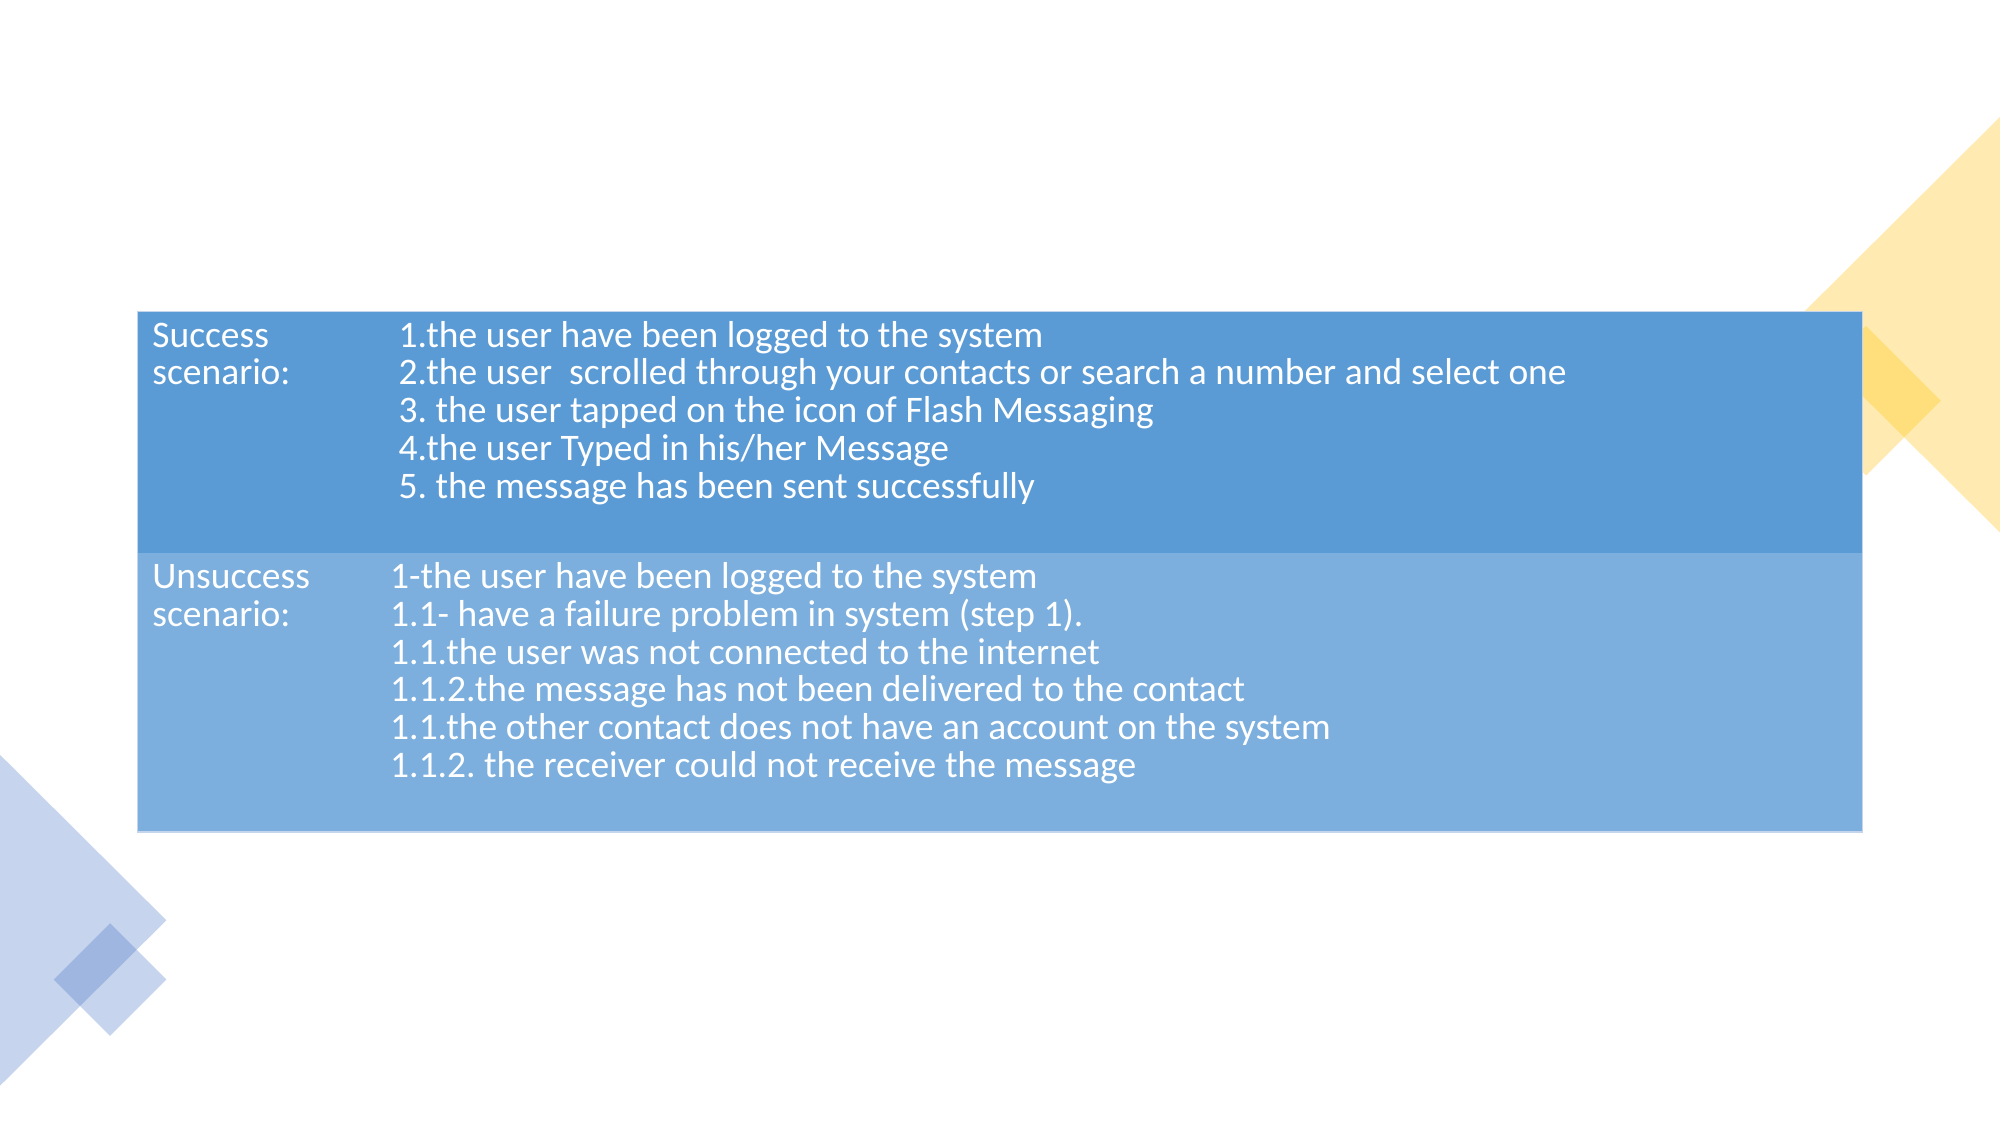

#

| Success scenario: | 1.the user have been logged to the system   2.the user  scrolled through your contacts or search a number and select one  3. the user tapped on the icon of Flash Messaging   4.the user Typed in his/her Message  5. the message has been sent successfully |
| --- | --- |
| Unsuccess scenario: | 1-the user have been logged to the system 1.1- have a failure problem in system (step 1). 1.1.the user was not connected to the internet 1.1.2.the message has not been delivered to the contact 1.1.the other contact does not have an account on the system 1.1.2. the receiver could not receive the message |